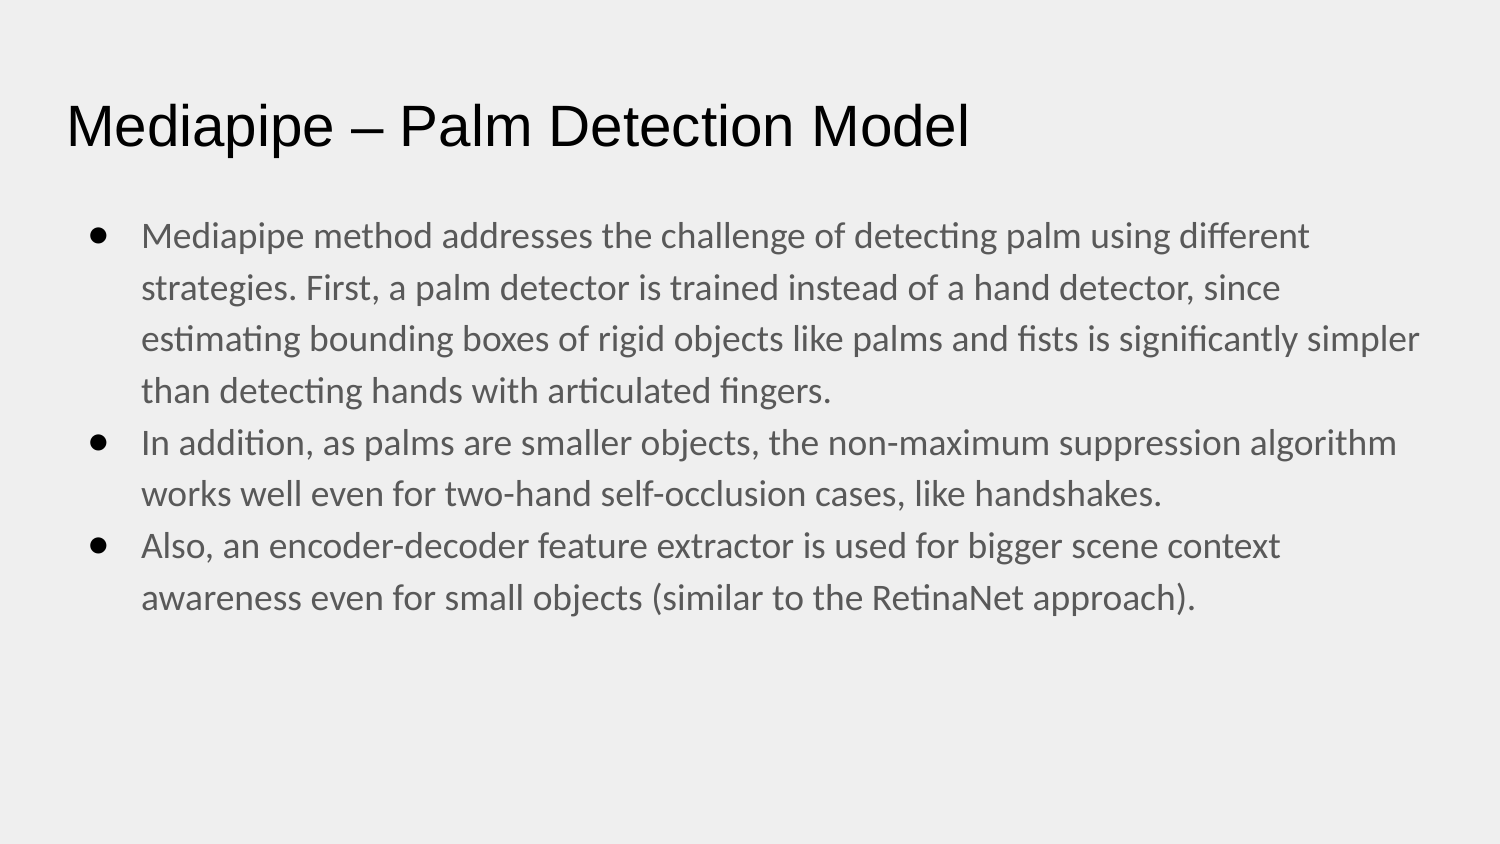

# Mediapipe – Palm Detection Model
Mediapipe method addresses the challenge of detecting palm using different strategies. First, a palm detector is trained instead of a hand detector, since estimating bounding boxes of rigid objects like palms and fists is significantly simpler than detecting hands with articulated fingers.
In addition, as palms are smaller objects, the non-maximum suppression algorithm works well even for two-hand self-occlusion cases, like handshakes.
Also, an encoder-decoder feature extractor is used for bigger scene context awareness even for small objects (similar to the RetinaNet approach).